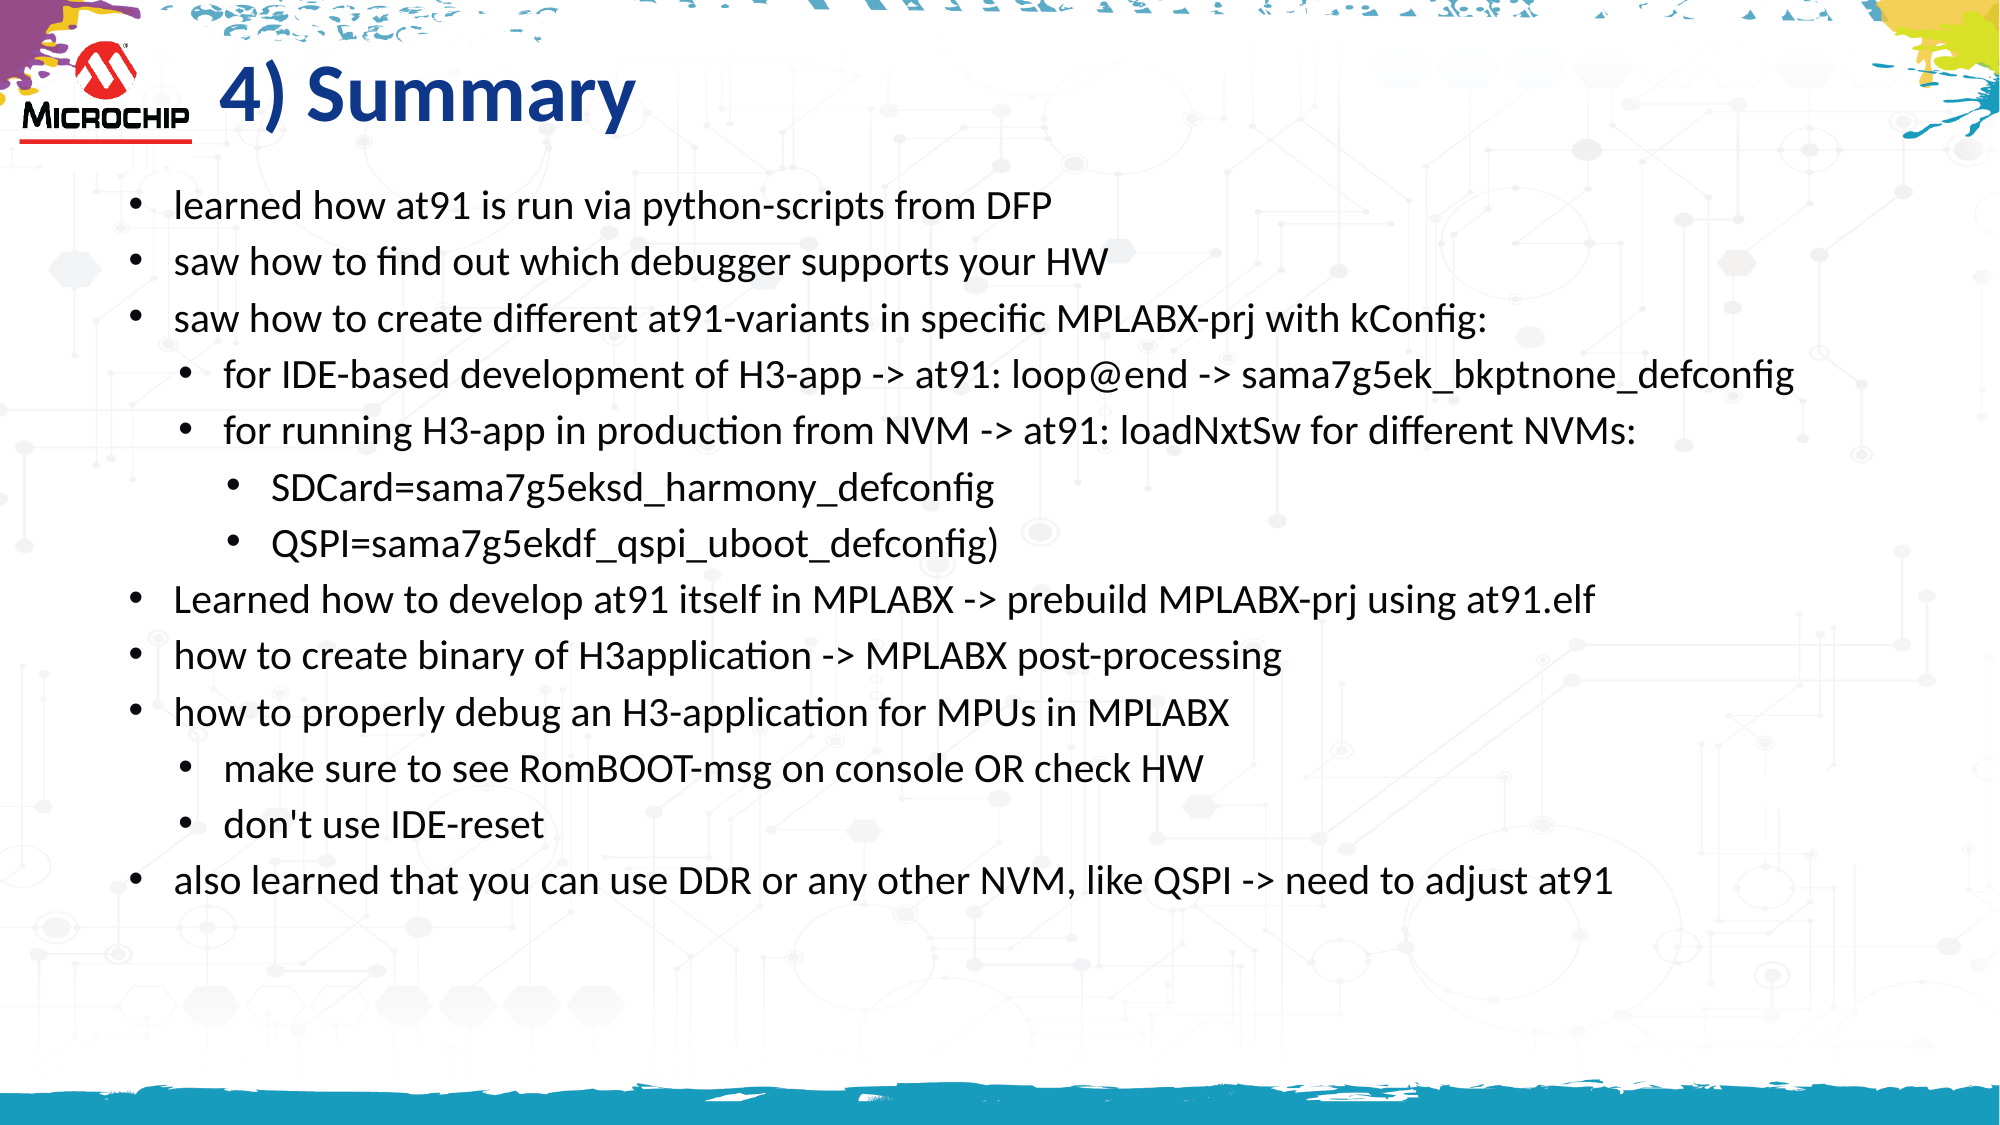

# 4) Summary
learned how at91 is run via python-scripts from DFP
saw how to find out which debugger supports your HW
saw how to create different at91-variants in specific MPLABX-prj with kConfig:
for IDE-based development of H3-app -> at91: loop@end -> sama7g5ek_bkptnone_defconfig
for running H3-app in production from NVM -> at91: loadNxtSw for different NVMs:
SDCard=sama7g5eksd_harmony_defconfig
QSPI=sama7g5ekdf_qspi_uboot_defconfig)
Learned how to develop at91 itself in MPLABX -> prebuild MPLABX-prj using at91.elf
how to create binary of H3application -> MPLABX post-processing
how to properly debug an H3-application for MPUs in MPLABX
make sure to see RomBOOT-msg on console OR check HW
don't use IDE-reset
also learned that you can use DDR or any other NVM, like QSPI -> need to adjust at91